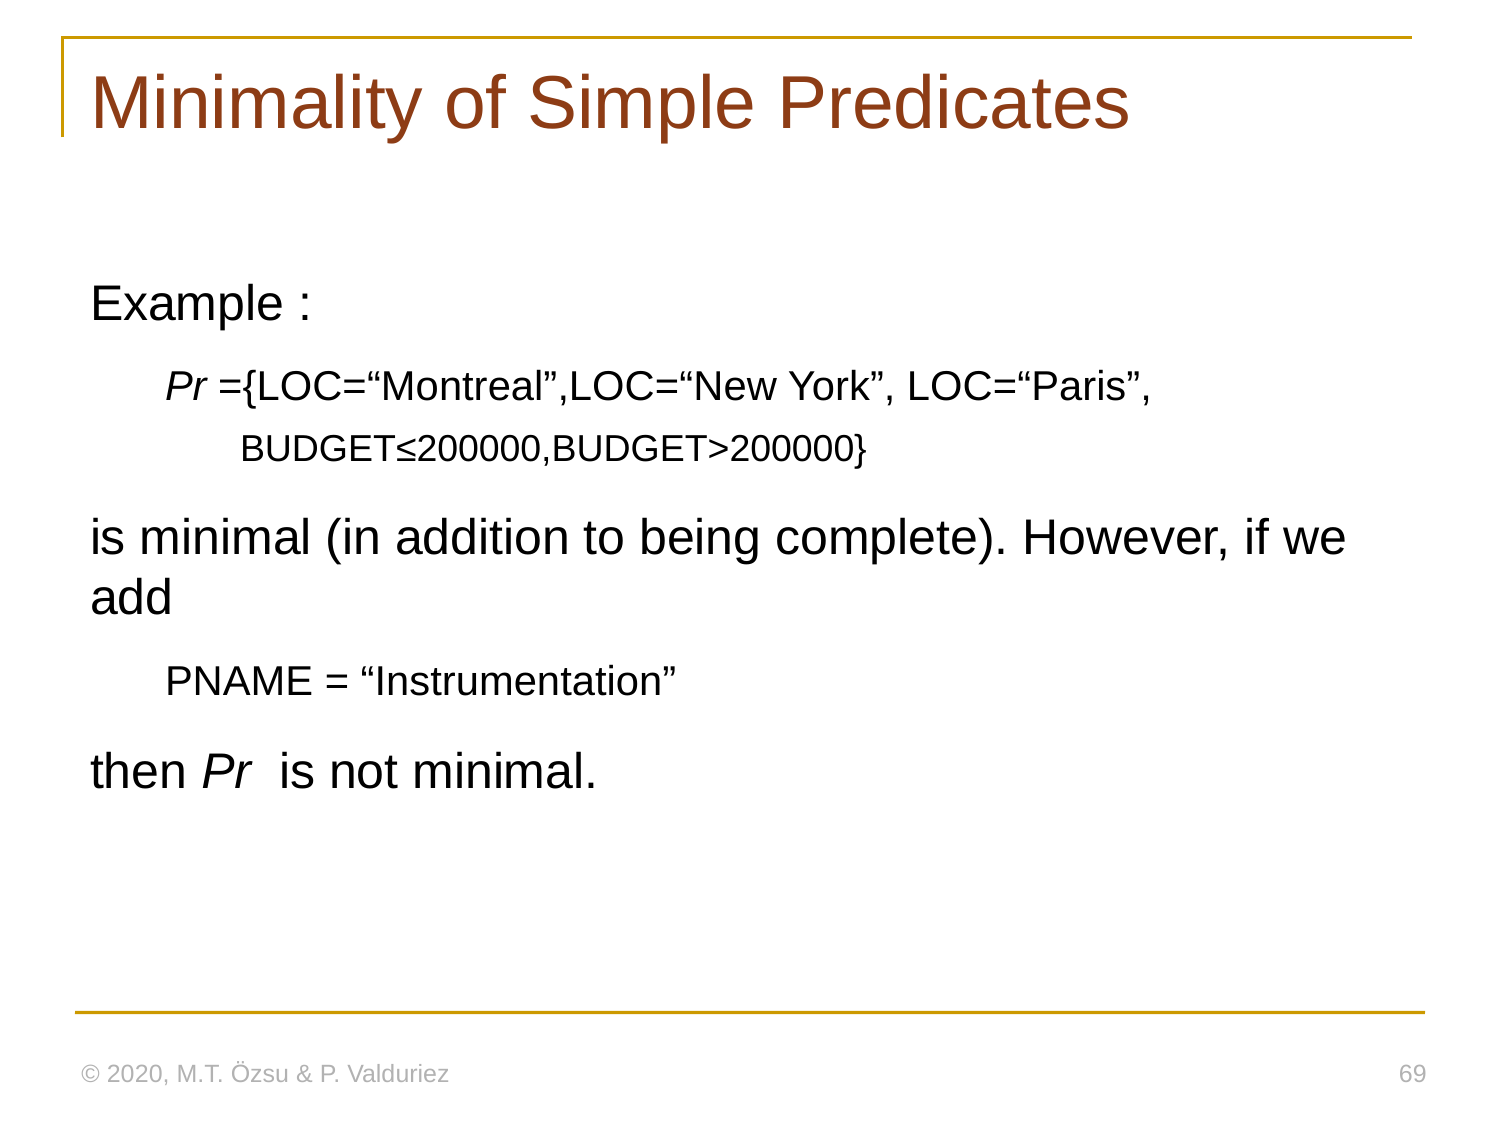

# Minimality of Simple Predicates
Example :
Pr ={LOC=“Montreal”,LOC=“New York”, LOC=“Paris”,
BUDGET≤200000,BUDGET>200000}
is minimal (in addition to being complete). However, if we add
PNAME = “Instrumentation”
then Pr  is not minimal.
© 2020, M.T. Özsu & P. Valduriez
69